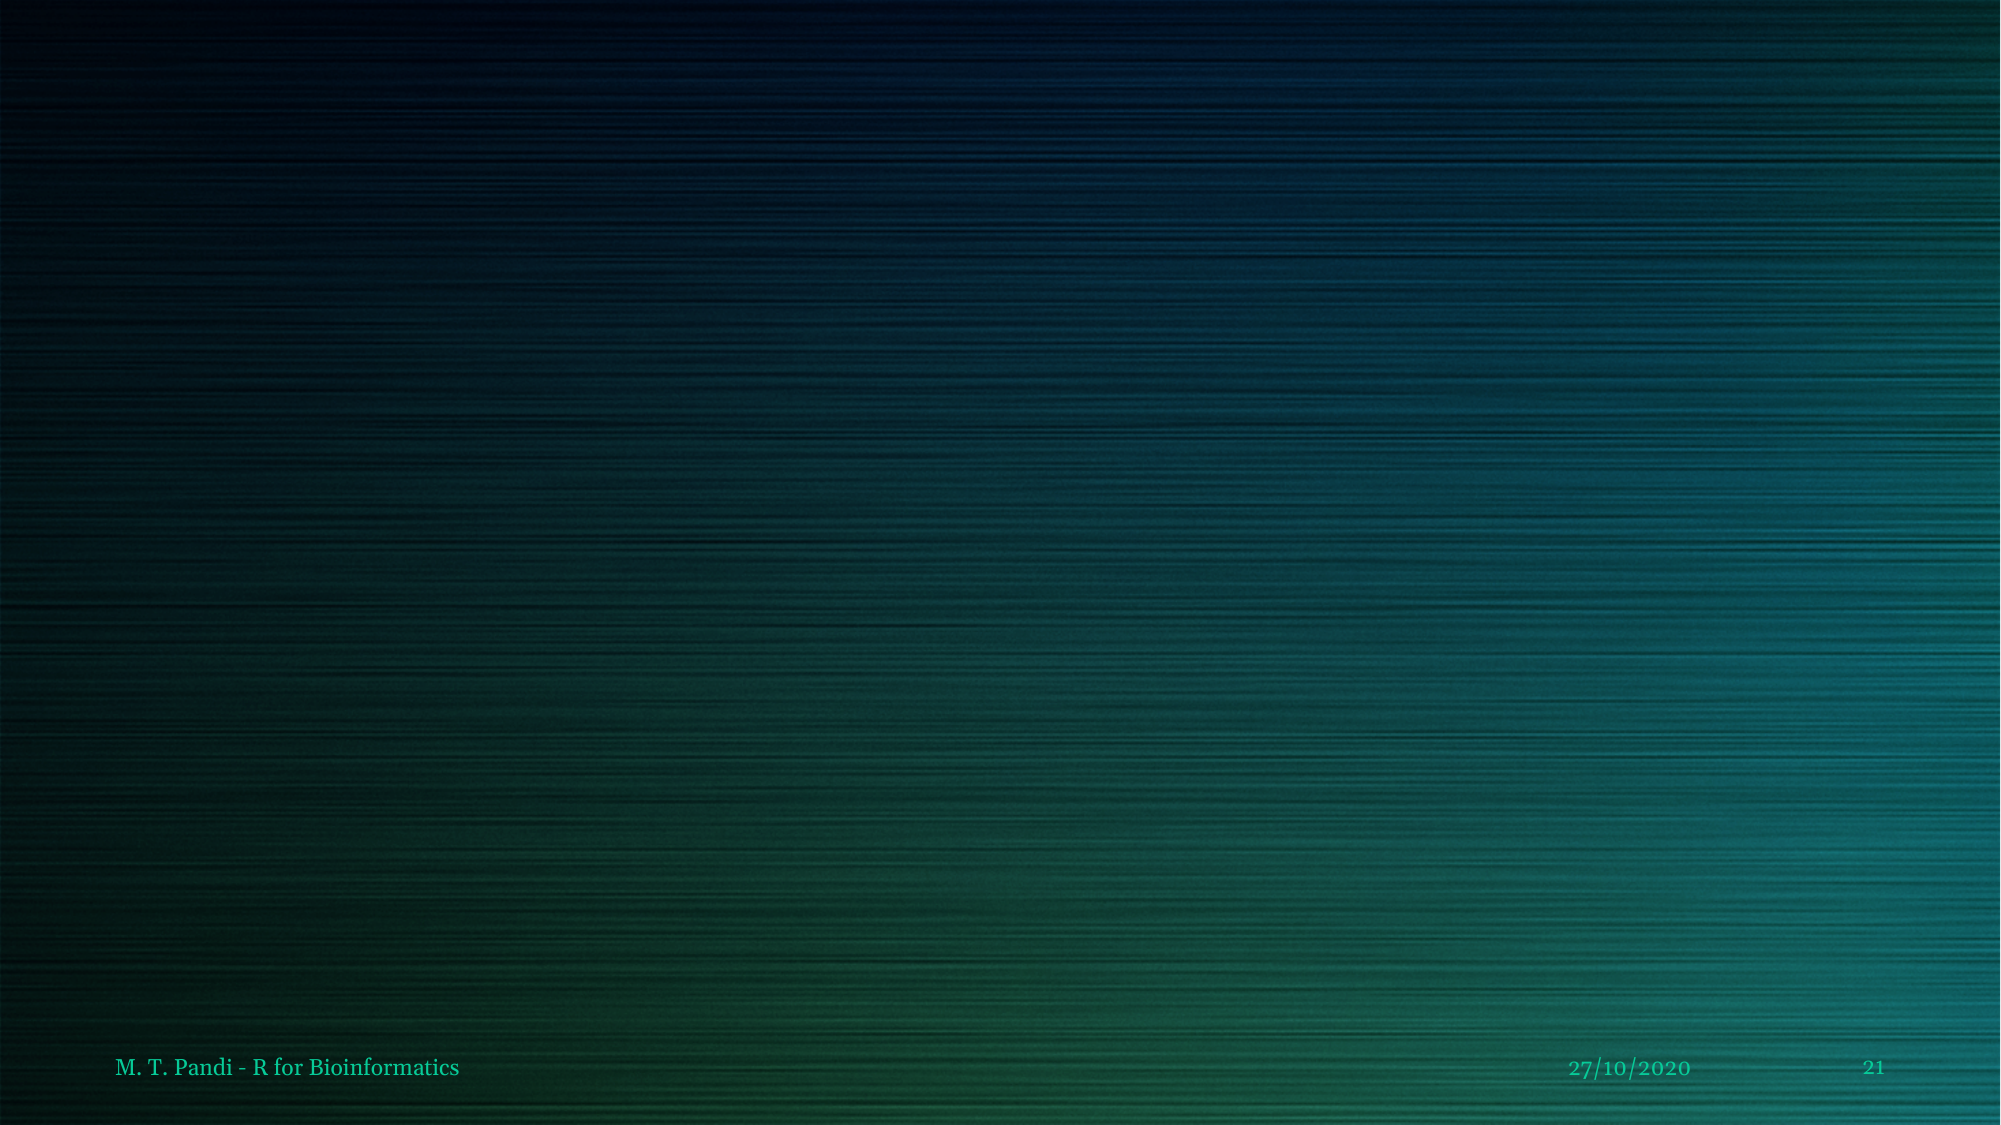

M. T. Pandi - R for Bioinformatics
27/10/2020
21